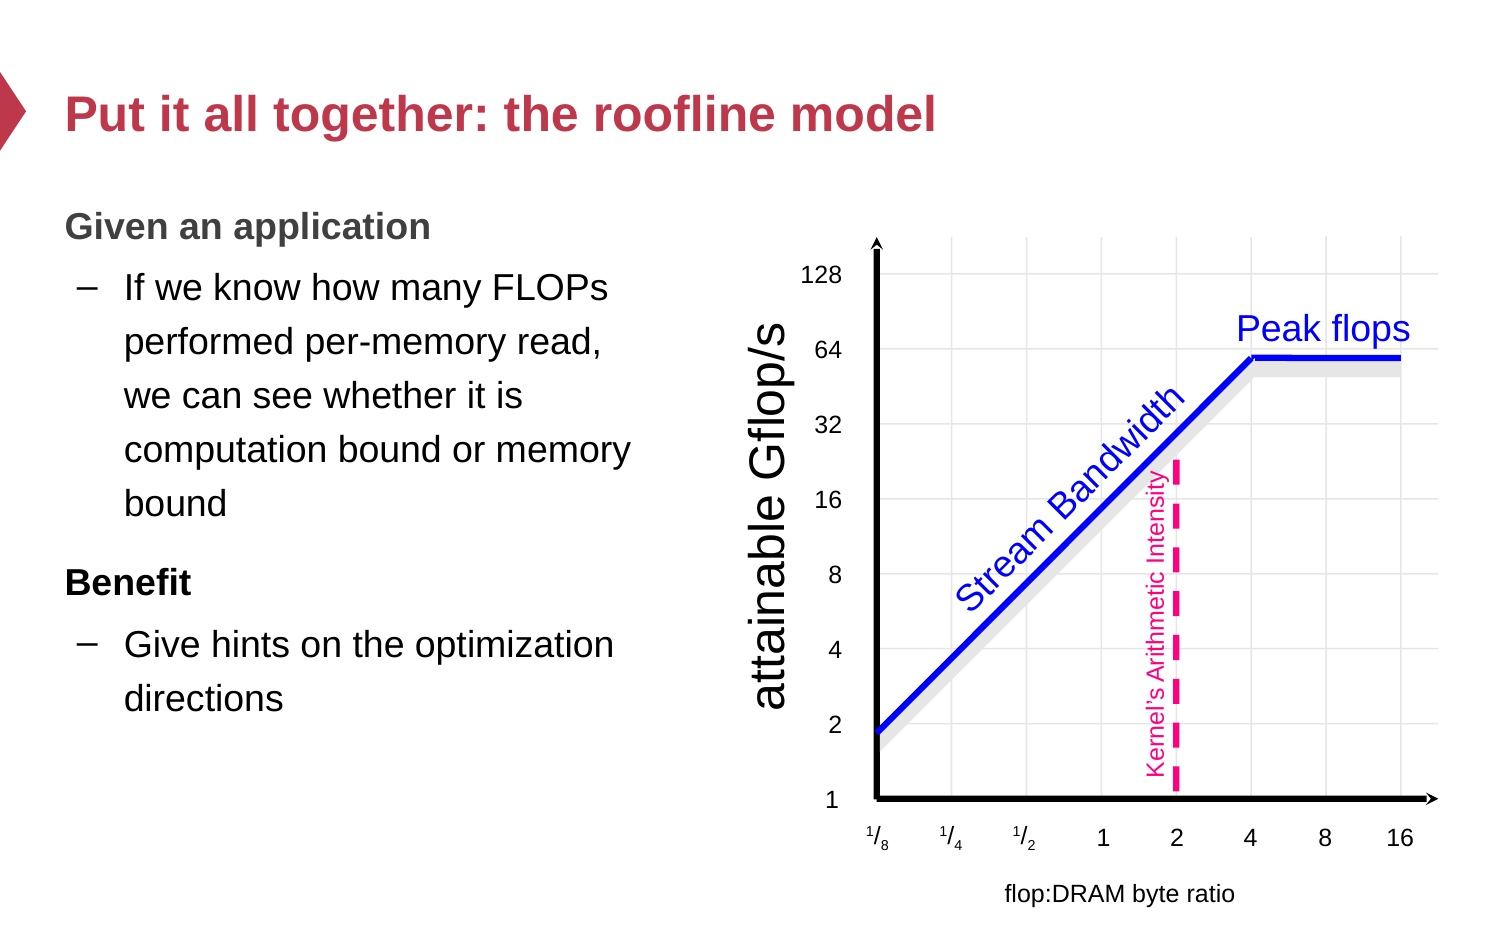

# Put it all together: the roofline model
Given an application
If we know how many FLOPs performed per-memory read, we can see whether it is computation bound or memory bound
Benefit
Give hints on the optimization directions

128

64
Peak flops

Stream Bandwidth
32

Kernel’s Arithmetic Intensity
16
attainable Gflop/s

8

4

2

1
1/8

1/4
1/2
1
2
4
8
16
flop:DRAM byte ratio